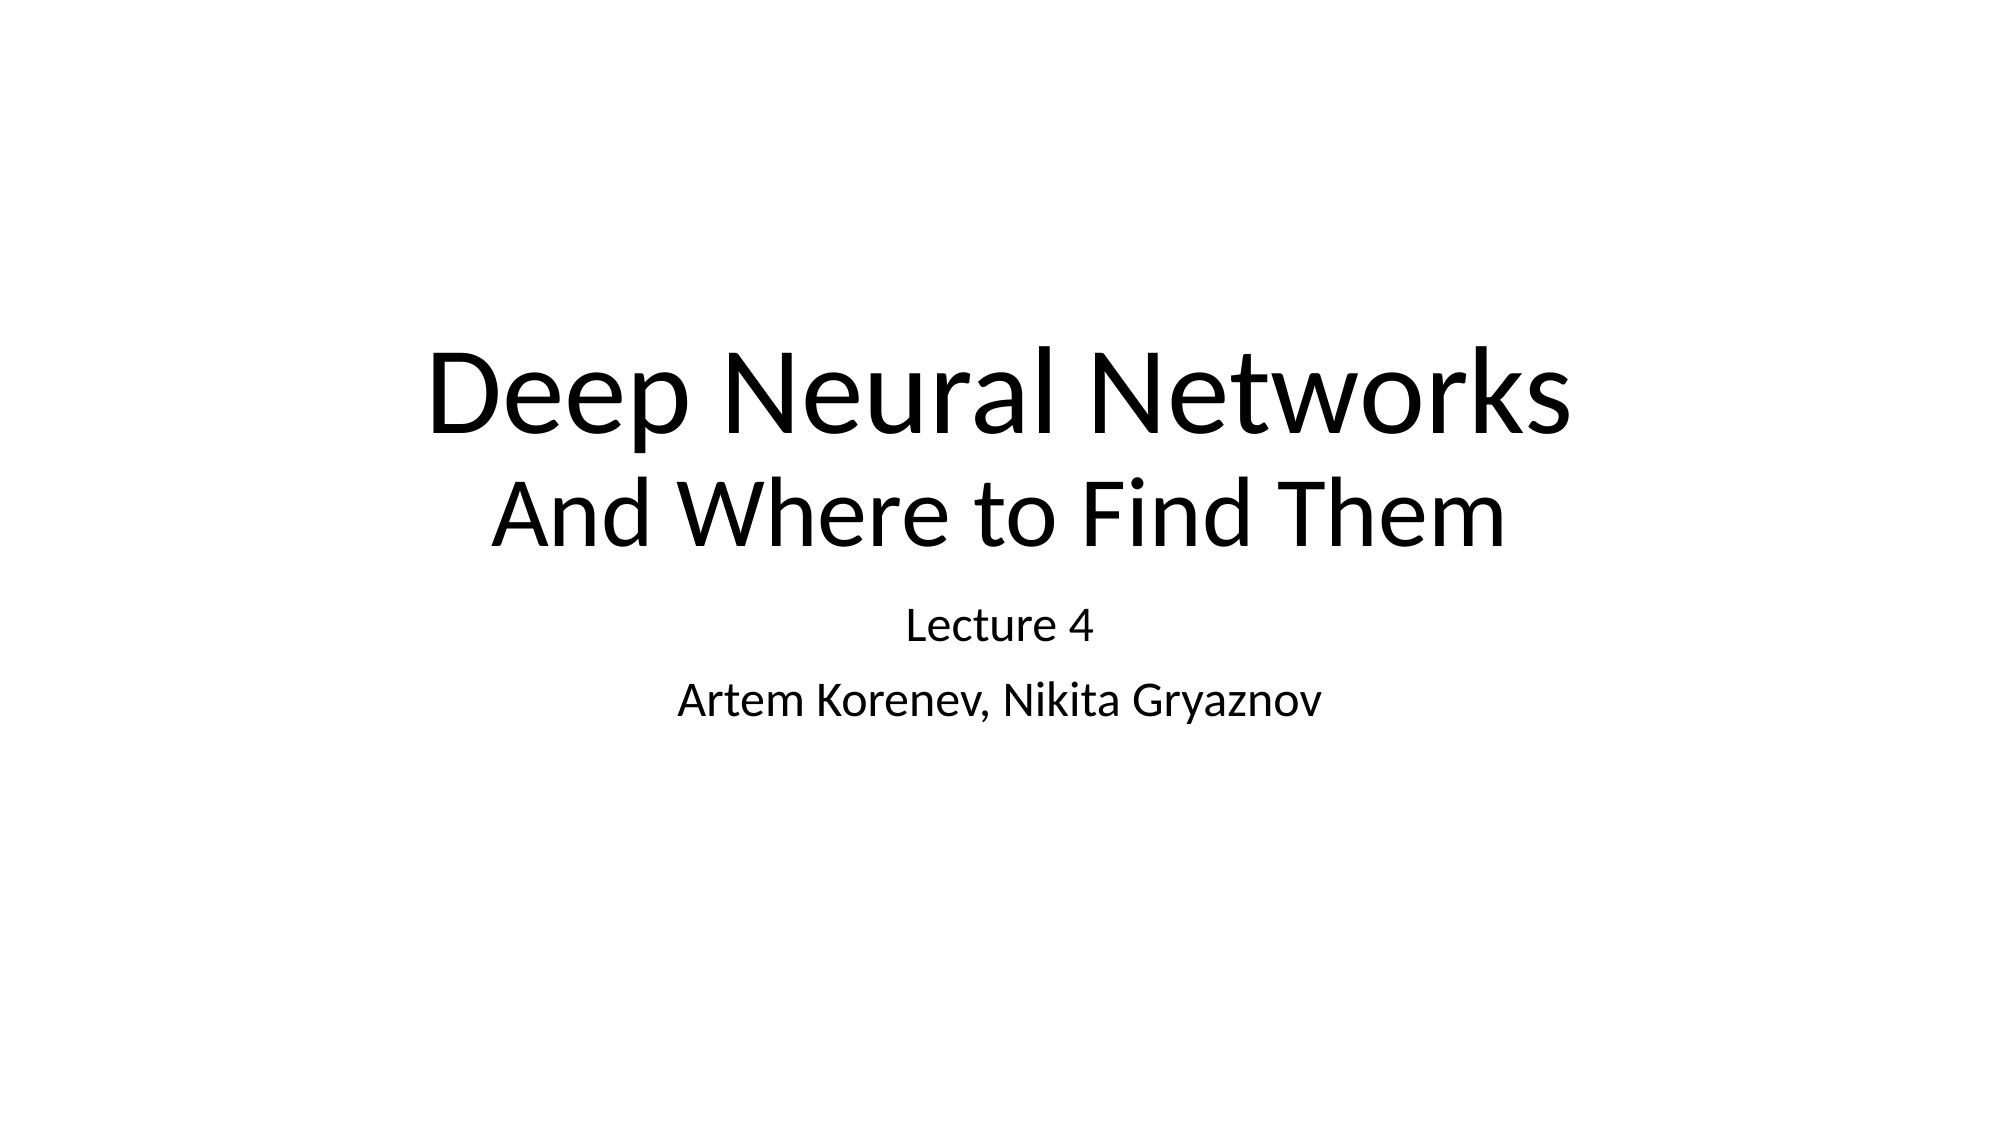

# Deep Neural Networks And Where to Find Them
Lecture 4
Artem Korenev, Nikita Gryaznov